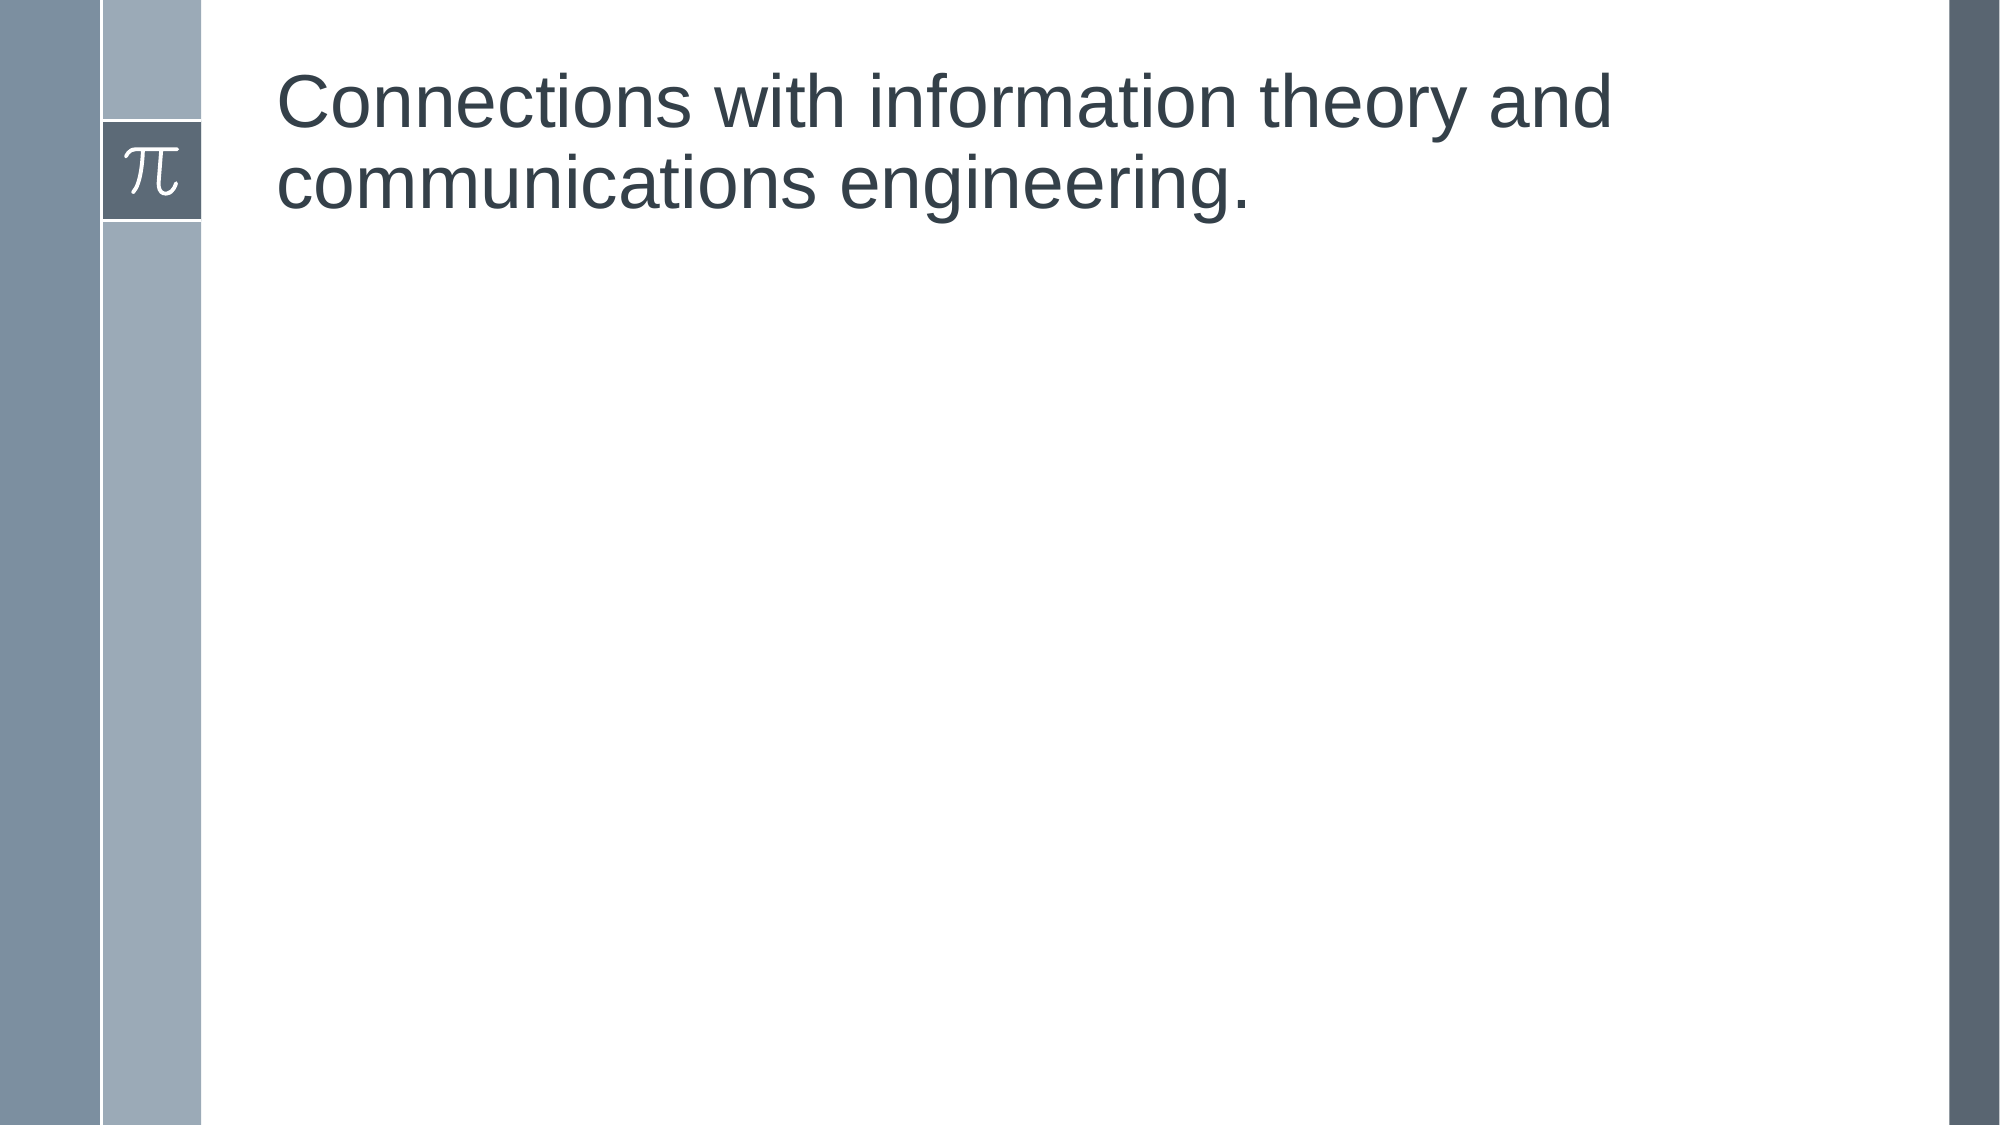

# Connections with information theory and communications engineering.